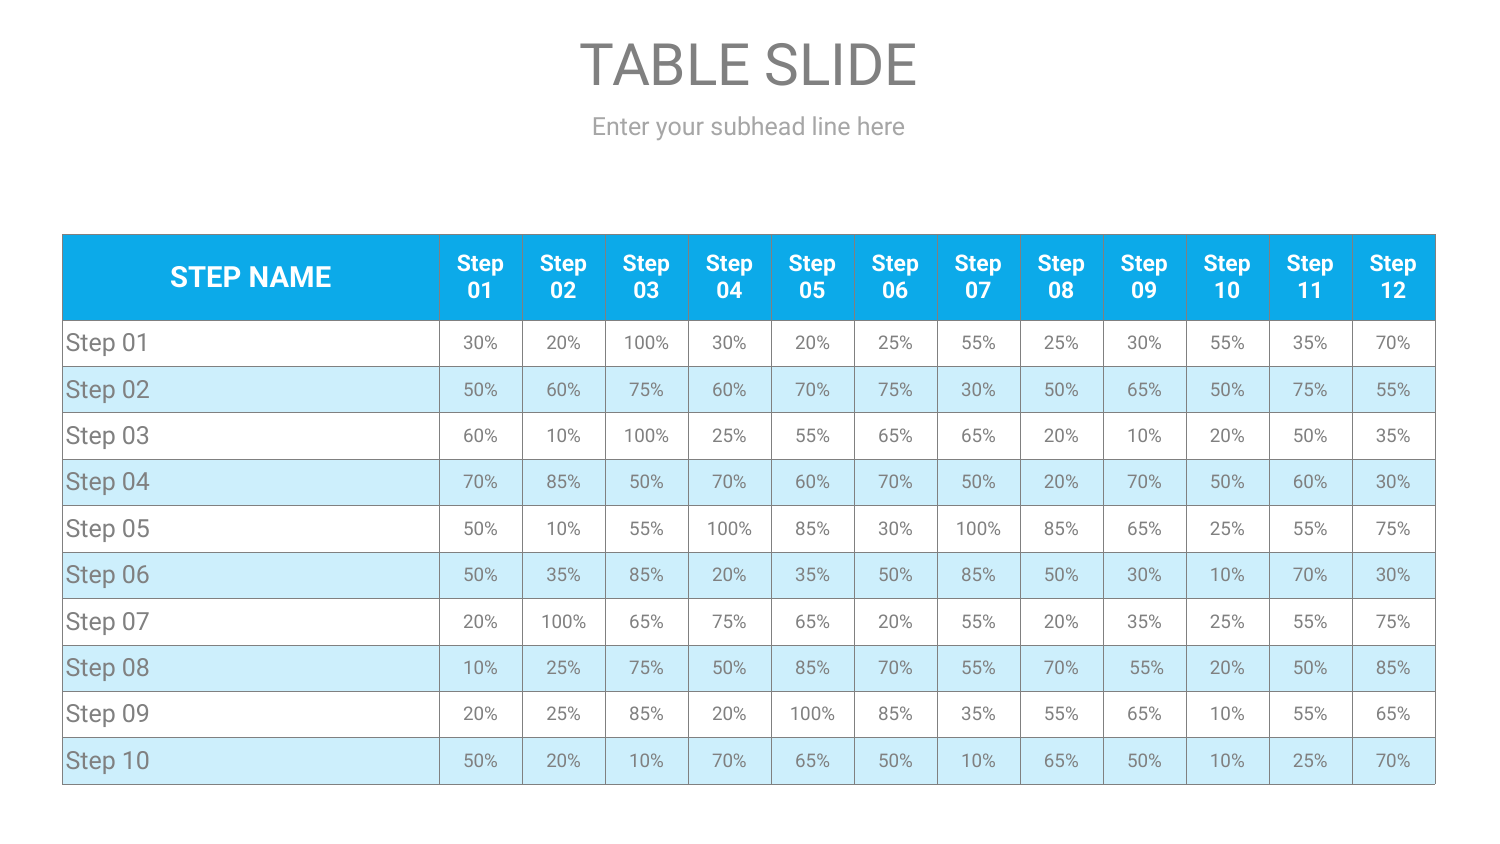

# TABLE SLIDE
Enter your subhead line here
| STEP NAME | Step 01 | Step 02 | Step 03 | Step 04 | Step 05 | Step 06 | Step 07 | Step 08 | Step 09 | Step 10 | Step 11 | Step 12 |
| --- | --- | --- | --- | --- | --- | --- | --- | --- | --- | --- | --- | --- |
| Step 01 | 30% | 20% | 100% | 30% | 20% | 25% | 55% | 25% | 30% | 55% | 35% | 70% |
| Step 02 | 50% | 60% | 75% | 60% | 70% | 75% | 30% | 50% | 65% | 50% | 75% | 55% |
| Step 03 | 60% | 10% | 100% | 25% | 55% | 65% | 65% | 20% | 10% | 20% | 50% | 35% |
| Step 04 | 70% | 85% | 50% | 70% | 60% | 70% | 50% | 20% | 70% | 50% | 60% | 30% |
| Step 05 | 50% | 10% | 55% | 100% | 85% | 30% | 100% | 85% | 65% | 25% | 55% | 75% |
| Step 06 | 50% | 35% | 85% | 20% | 35% | 50% | 85% | 50% | 30% | 10% | 70% | 30% |
| Step 07 | 20% | 100% | 65% | 75% | 65% | 20% | 55% | 20% | 35% | 25% | 55% | 75% |
| Step 08 | 10% | 25% | 75% | 50% | 85% | 70% | 55% | 70% | 55% | 20% | 50% | 85% |
| Step 09 | 20% | 25% | 85% | 20% | 100% | 85% | 35% | 55% | 65% | 10% | 55% | 65% |
| Step 10 | 50% | 20% | 10% | 70% | 65% | 50% | 10% | 65% | 50% | 10% | 25% | 70% |